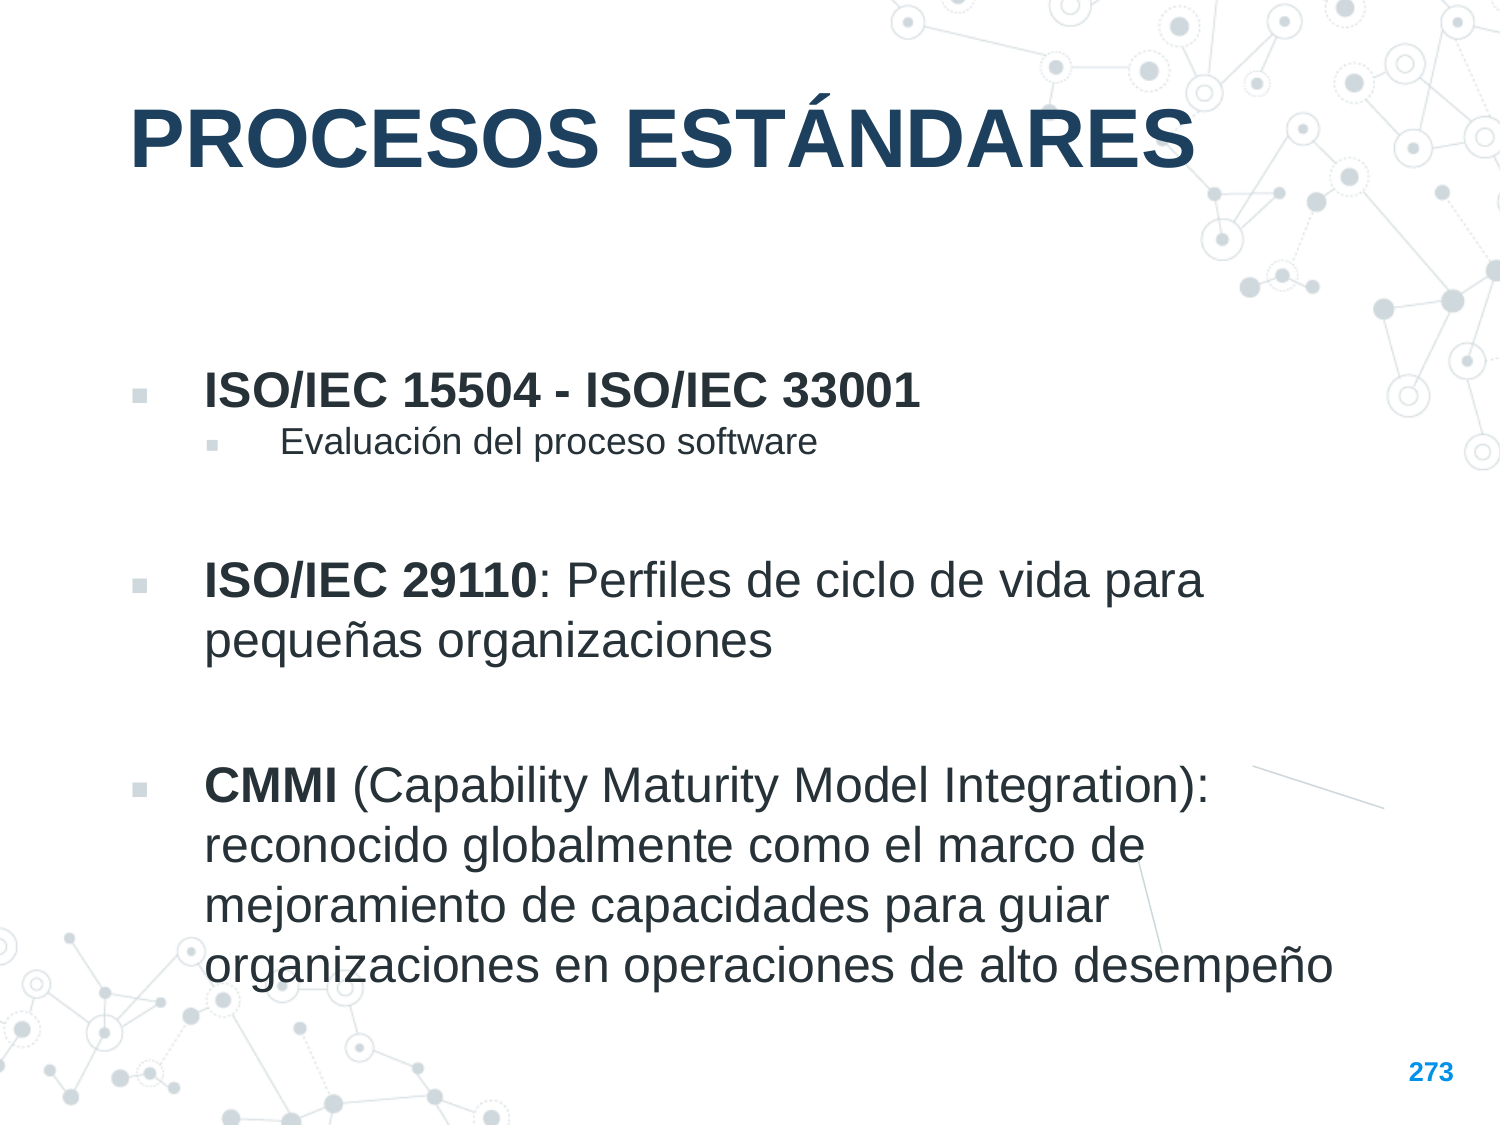

PROCESOS ESTÁNDARES

ISO/IEC 15504 - ISO/IEC 33001
Evaluación del proceso software

ISO/IEC 29110: Perfiles de ciclo de vida para pequeñas organizaciones

CMMI (Capability Maturity Model Integration):  reconocido globalmente como el marco de mejoramiento de capacidades para guiar organizaciones en operaciones de alto desempeño

273